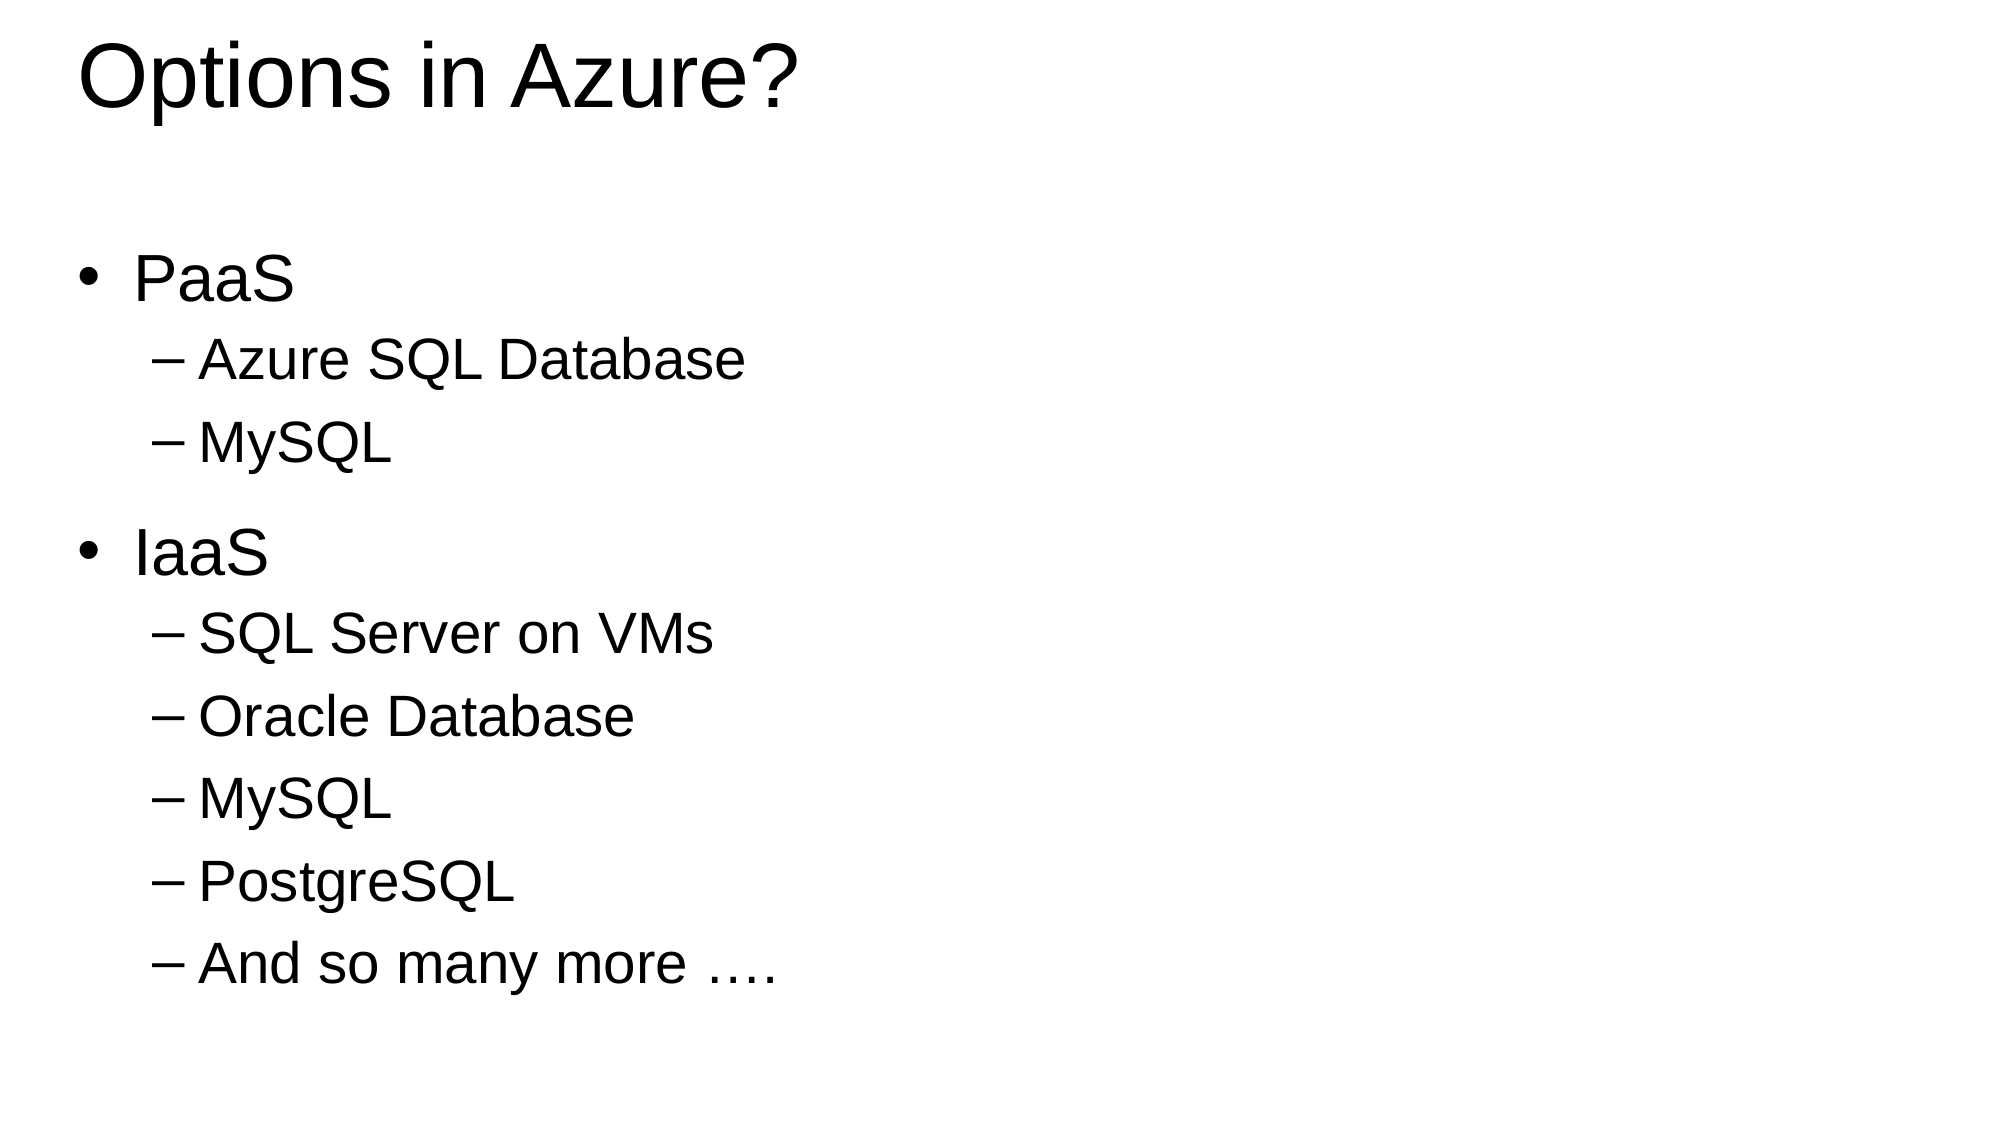

# Options in Azure?
PaaS
Azure SQL Database
MySQL
IaaS
SQL Server on VMs
Oracle Database
MySQL
PostgreSQL
And so many more ….